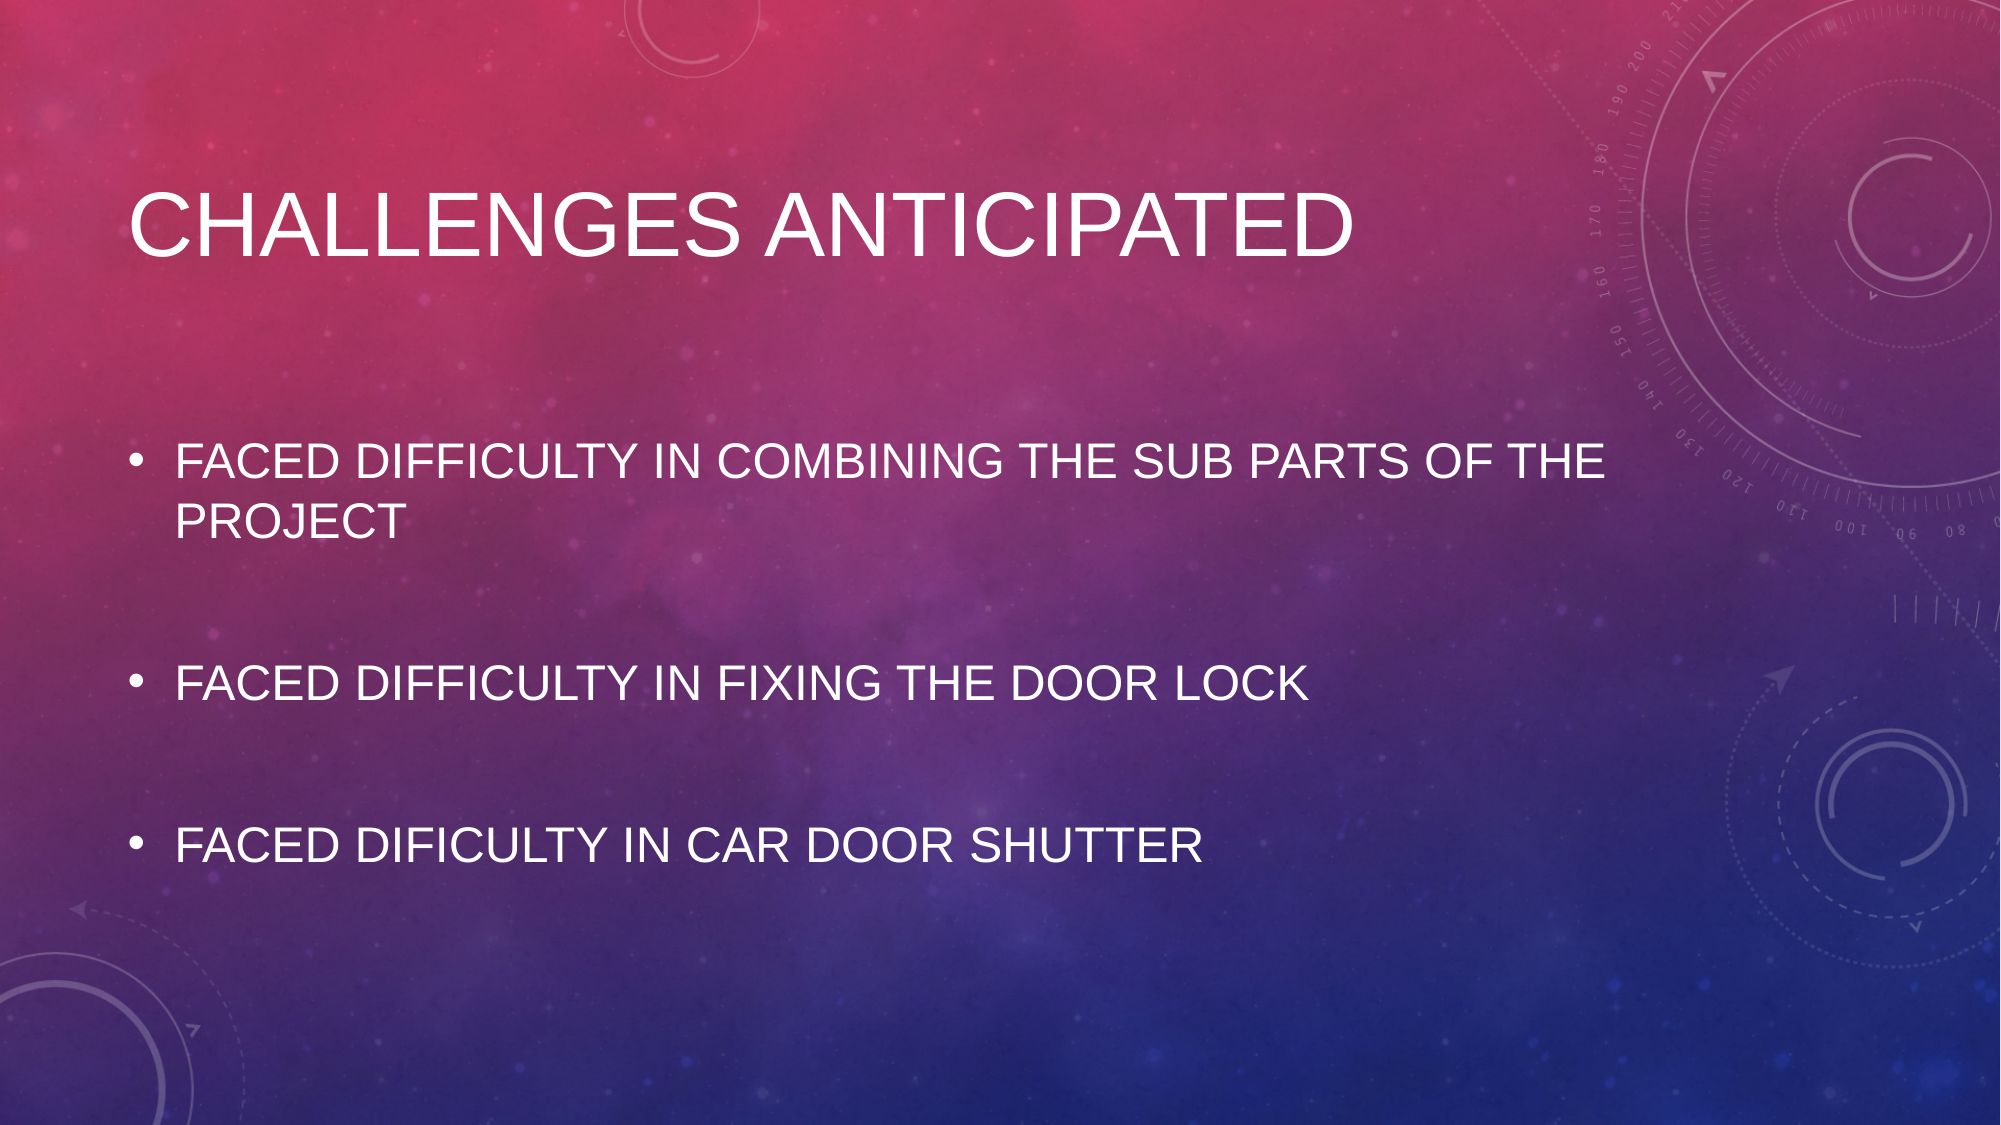

# CHALLENGES ANTICIPATED
FACED DIFFICULTY IN COMBINING THE SUB PARTS OF THE PROJECT

FACED DIFFICULTY IN FIXING THE DOOR LOCK

FACED DIFICULTY IN CAR DOOR SHUTTER